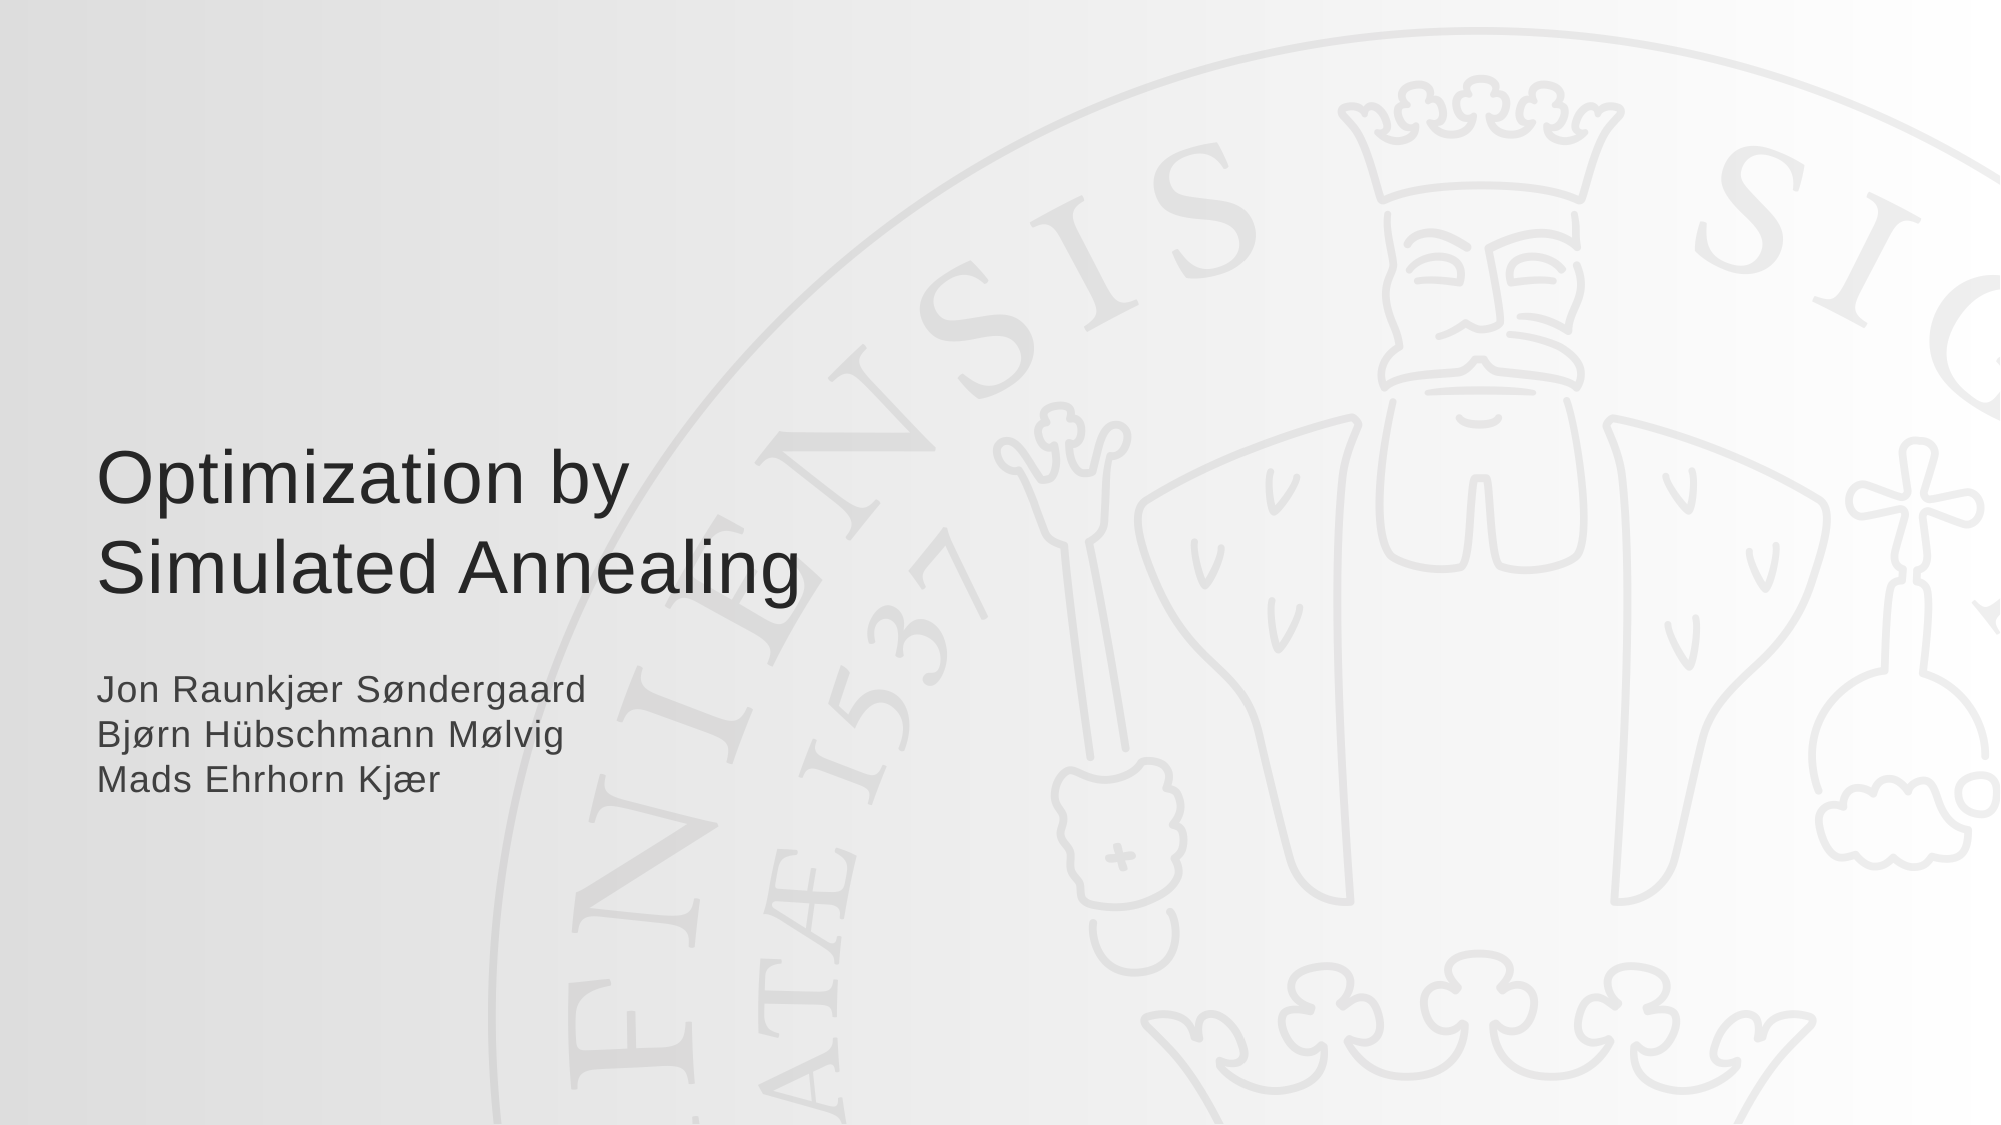

06/03/2019
1
#
Optimization by Simulated Annealing
Jon Raunkjær Søndergaard
Bjørn Hübschmann Mølvig
Mads Ehrhorn Kjær